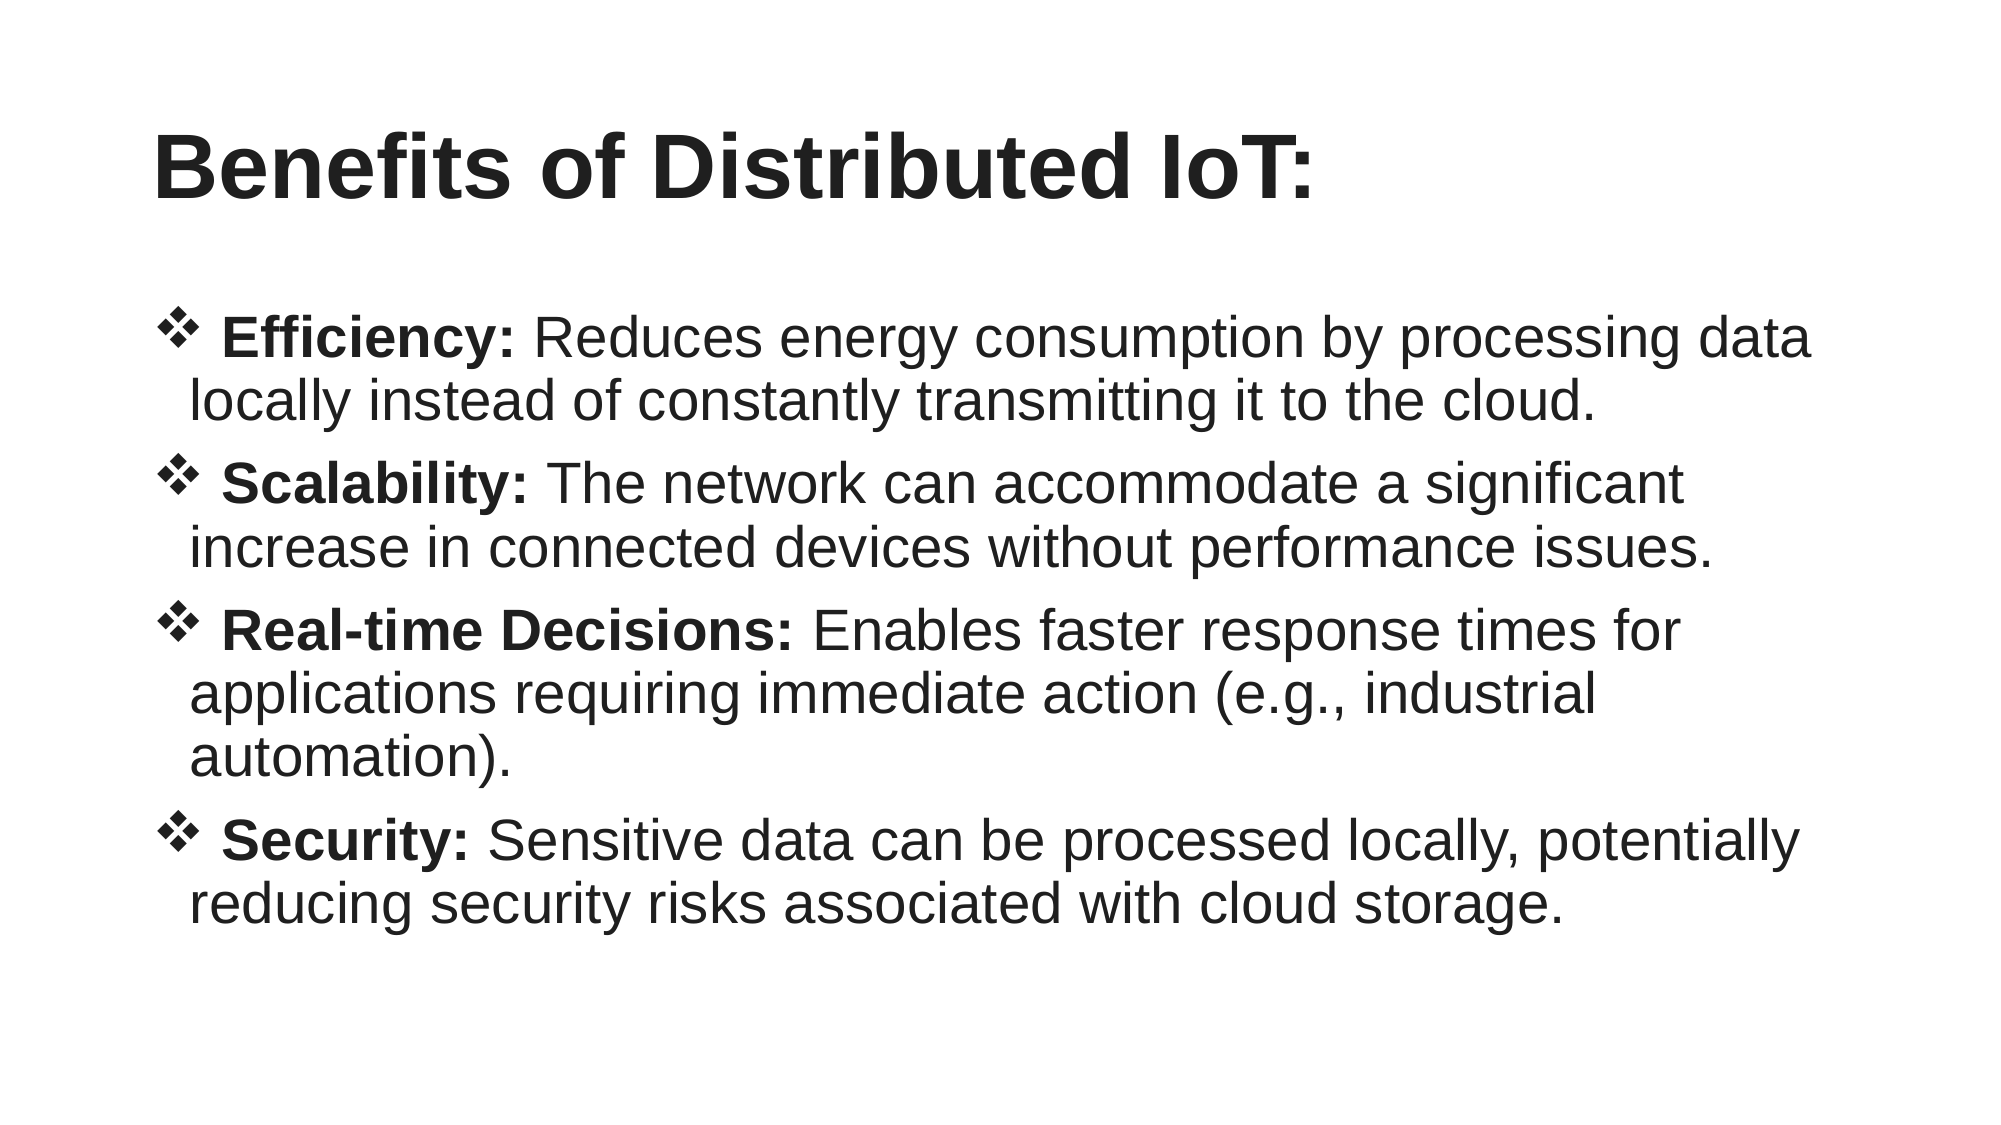

# Benefits of Distributed IoT:
 Efficiency: Reduces energy consumption by processing data locally instead of constantly transmitting it to the cloud.
 Scalability: The network can accommodate a significant increase in connected devices without performance issues.
 Real-time Decisions: Enables faster response times for applications requiring immediate action (e.g., industrial automation).
 Security: Sensitive data can be processed locally, potentially reducing security risks associated with cloud storage.